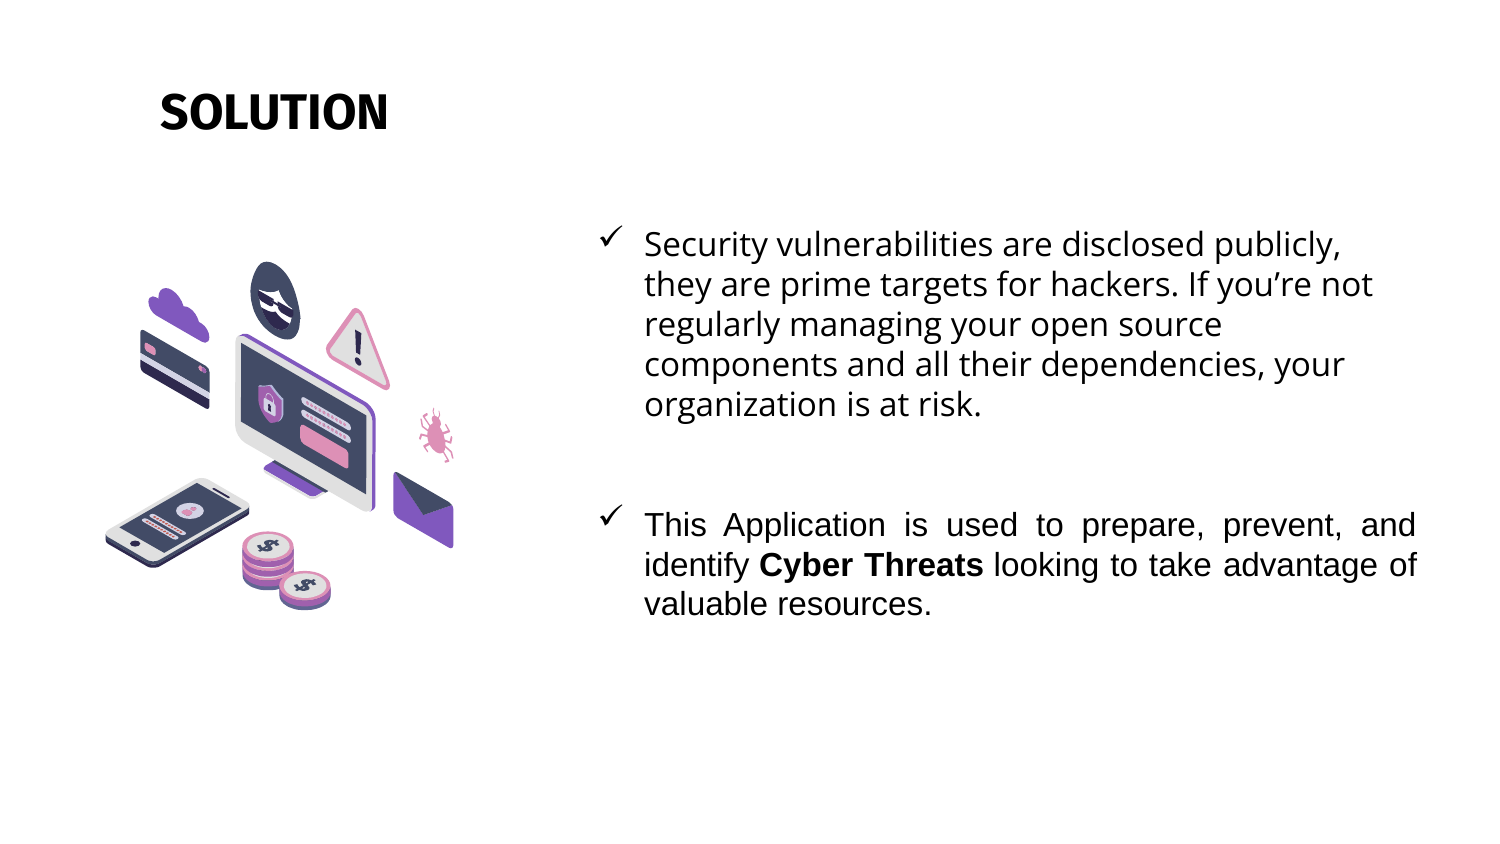

# SOLUTION
Security vulnerabilities are disclosed publicly, they are prime targets for hackers. If you’re not regularly managing your open source components and all their dependencies, your organization is at risk.

This Application is used to prepare, prevent, and identify Cyber Threats looking to take advantage of valuable resources.